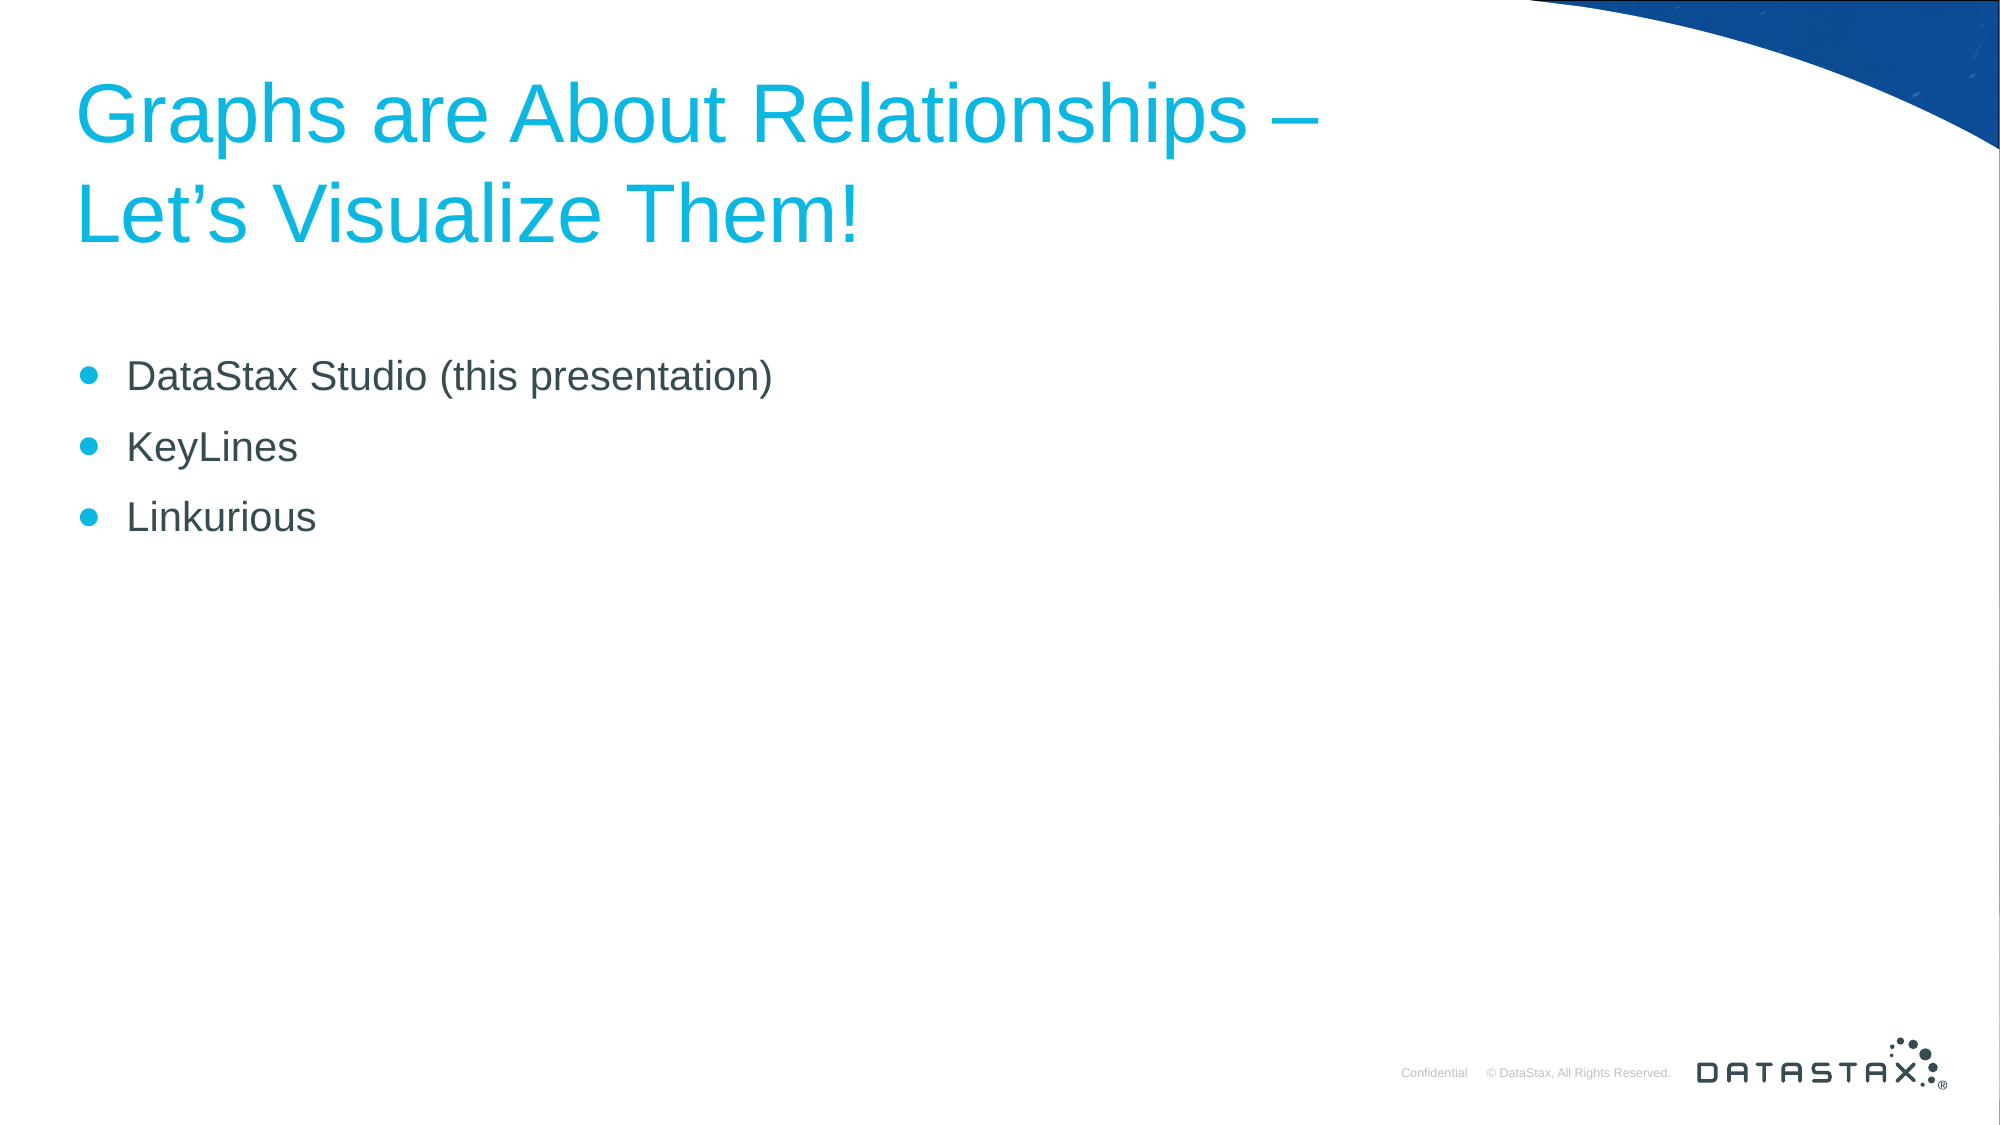

# Graphs are About Relationships – Let’s Visualize Them!

DataStax Studio (this presentation)
KeyLines
Linkurious